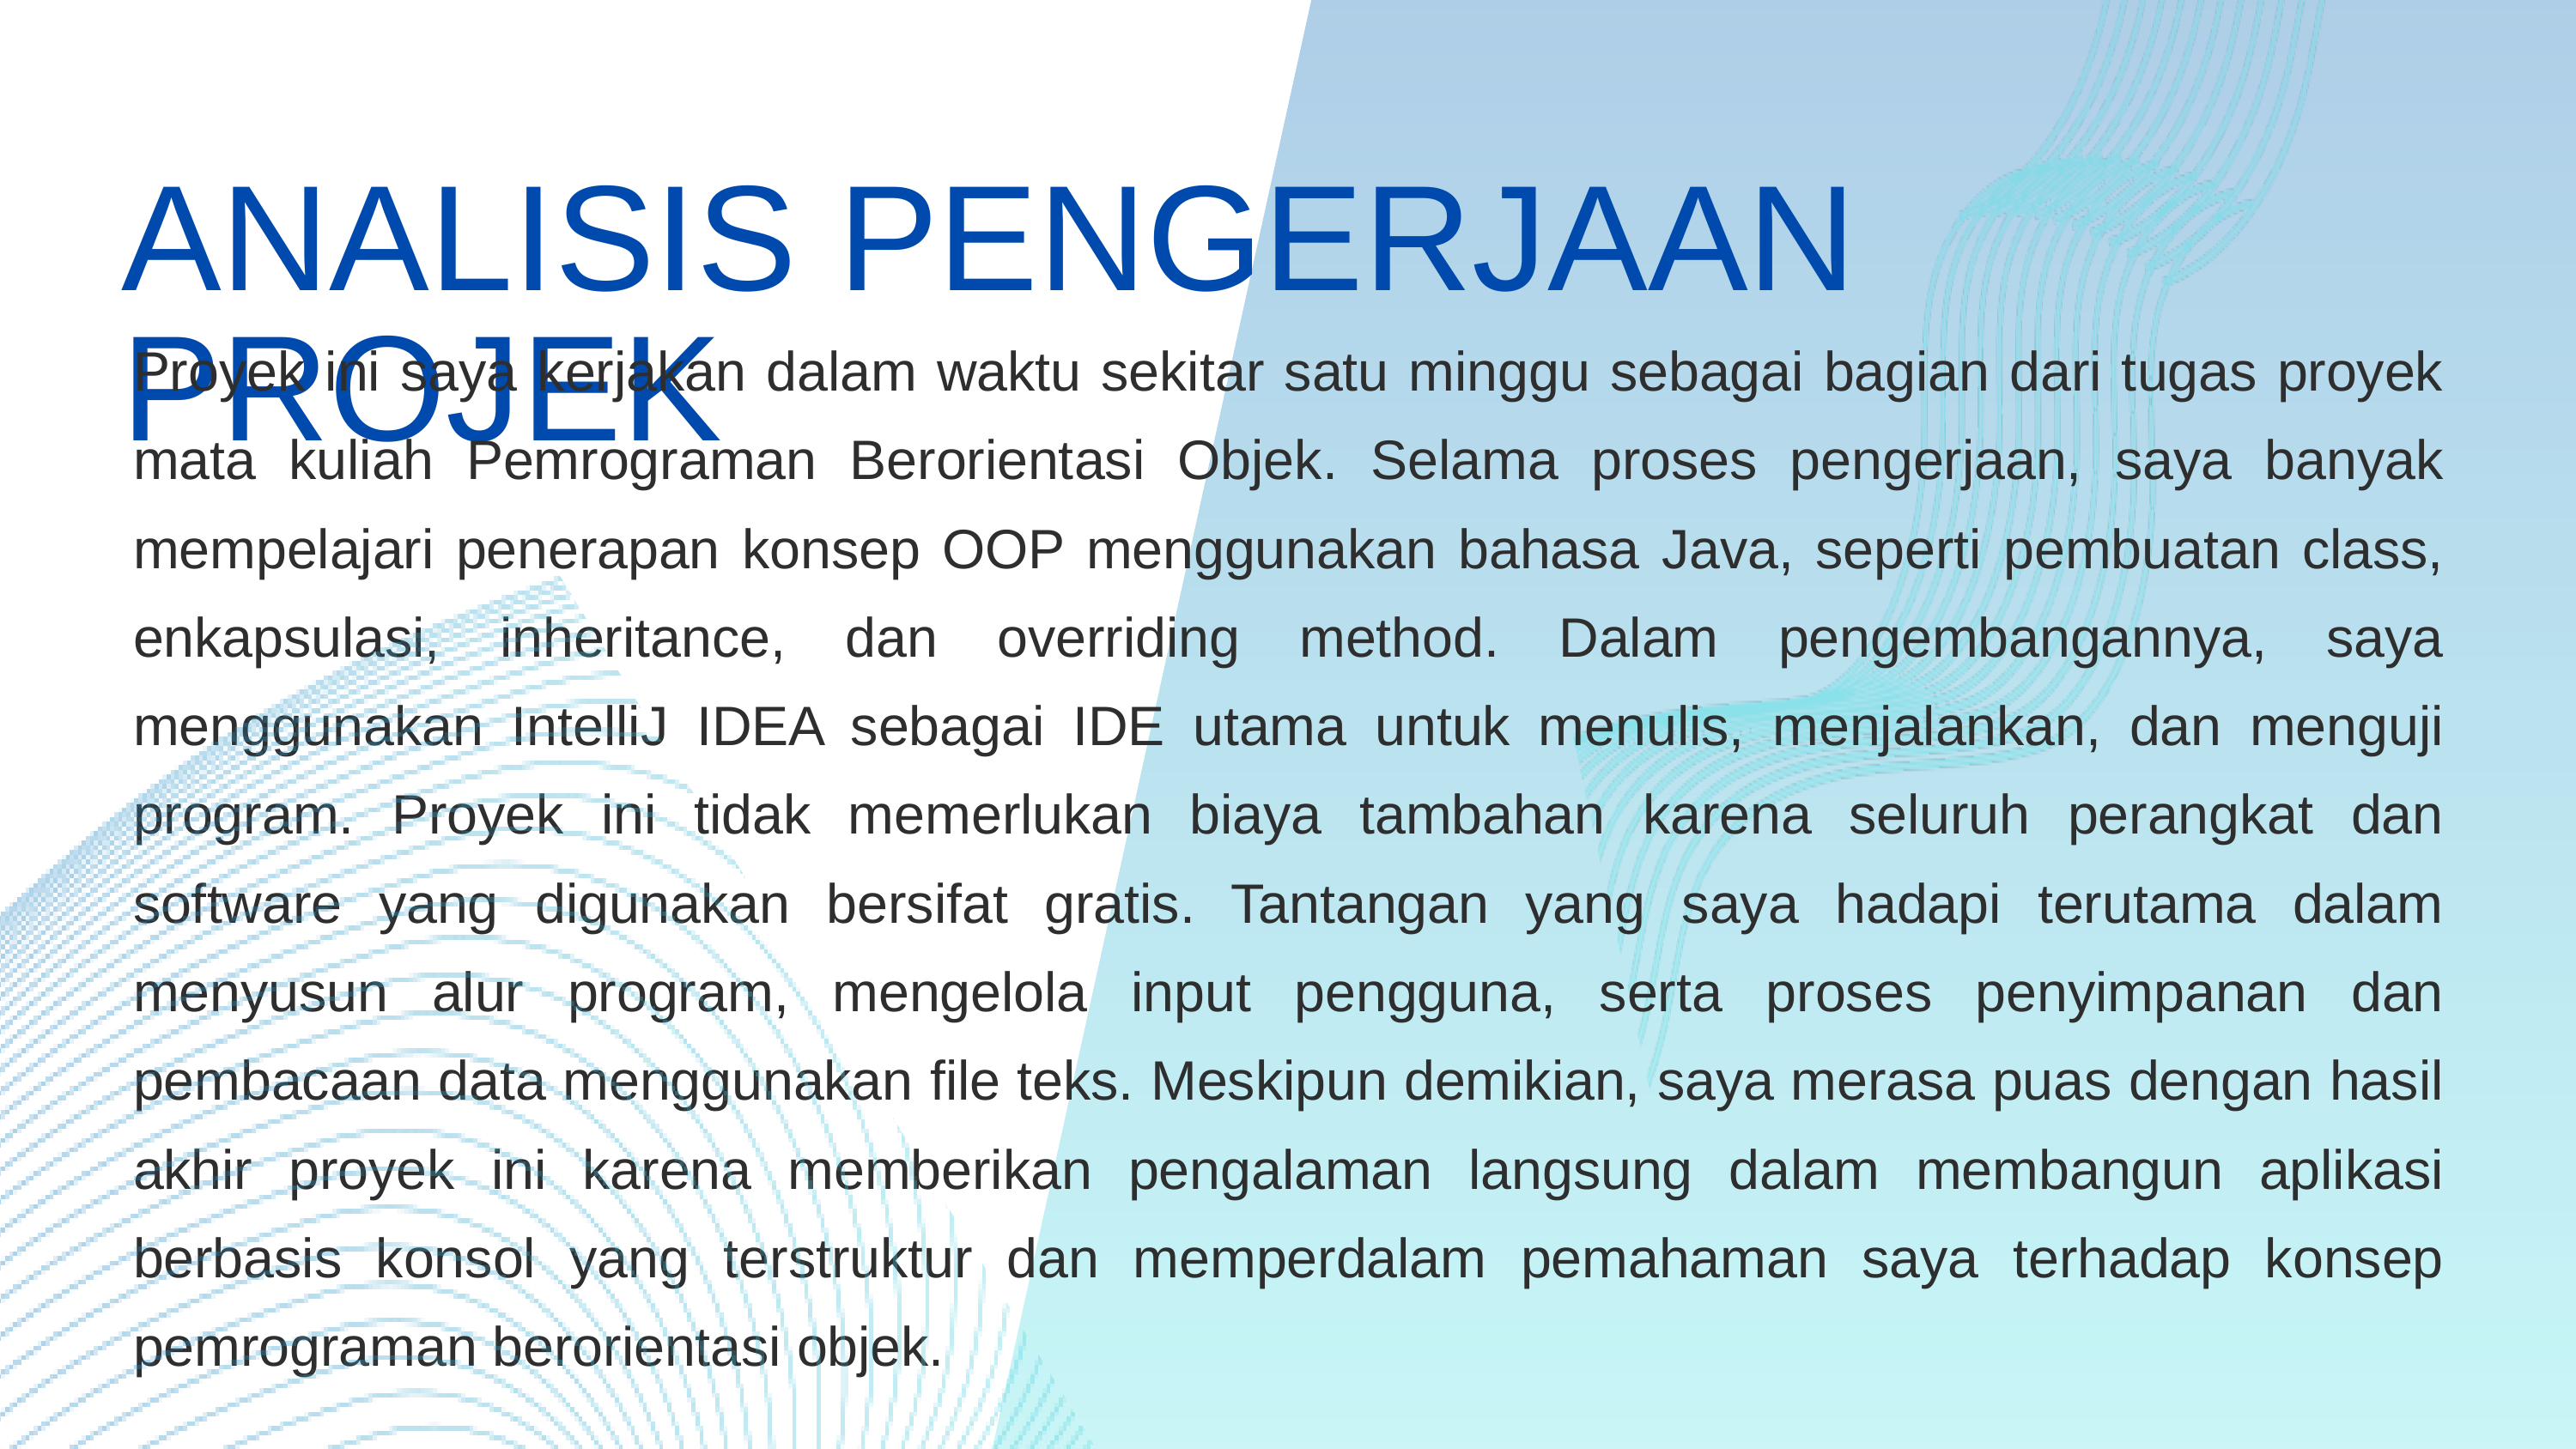

ANALISIS PENGERJAAN PROJEK
Proyek ini saya kerjakan dalam waktu sekitar satu minggu sebagai bagian dari tugas proyek mata kuliah Pemrograman Berorientasi Objek. Selama proses pengerjaan, saya banyak mempelajari penerapan konsep OOP menggunakan bahasa Java, seperti pembuatan class, enkapsulasi, inheritance, dan overriding method. Dalam pengembangannya, saya menggunakan IntelliJ IDEA sebagai IDE utama untuk menulis, menjalankan, dan menguji program. Proyek ini tidak memerlukan biaya tambahan karena seluruh perangkat dan software yang digunakan bersifat gratis. Tantangan yang saya hadapi terutama dalam menyusun alur program, mengelola input pengguna, serta proses penyimpanan dan pembacaan data menggunakan file teks. Meskipun demikian, saya merasa puas dengan hasil akhir proyek ini karena memberikan pengalaman langsung dalam membangun aplikasi berbasis konsol yang terstruktur dan memperdalam pemahaman saya terhadap konsep pemrograman berorientasi objek.